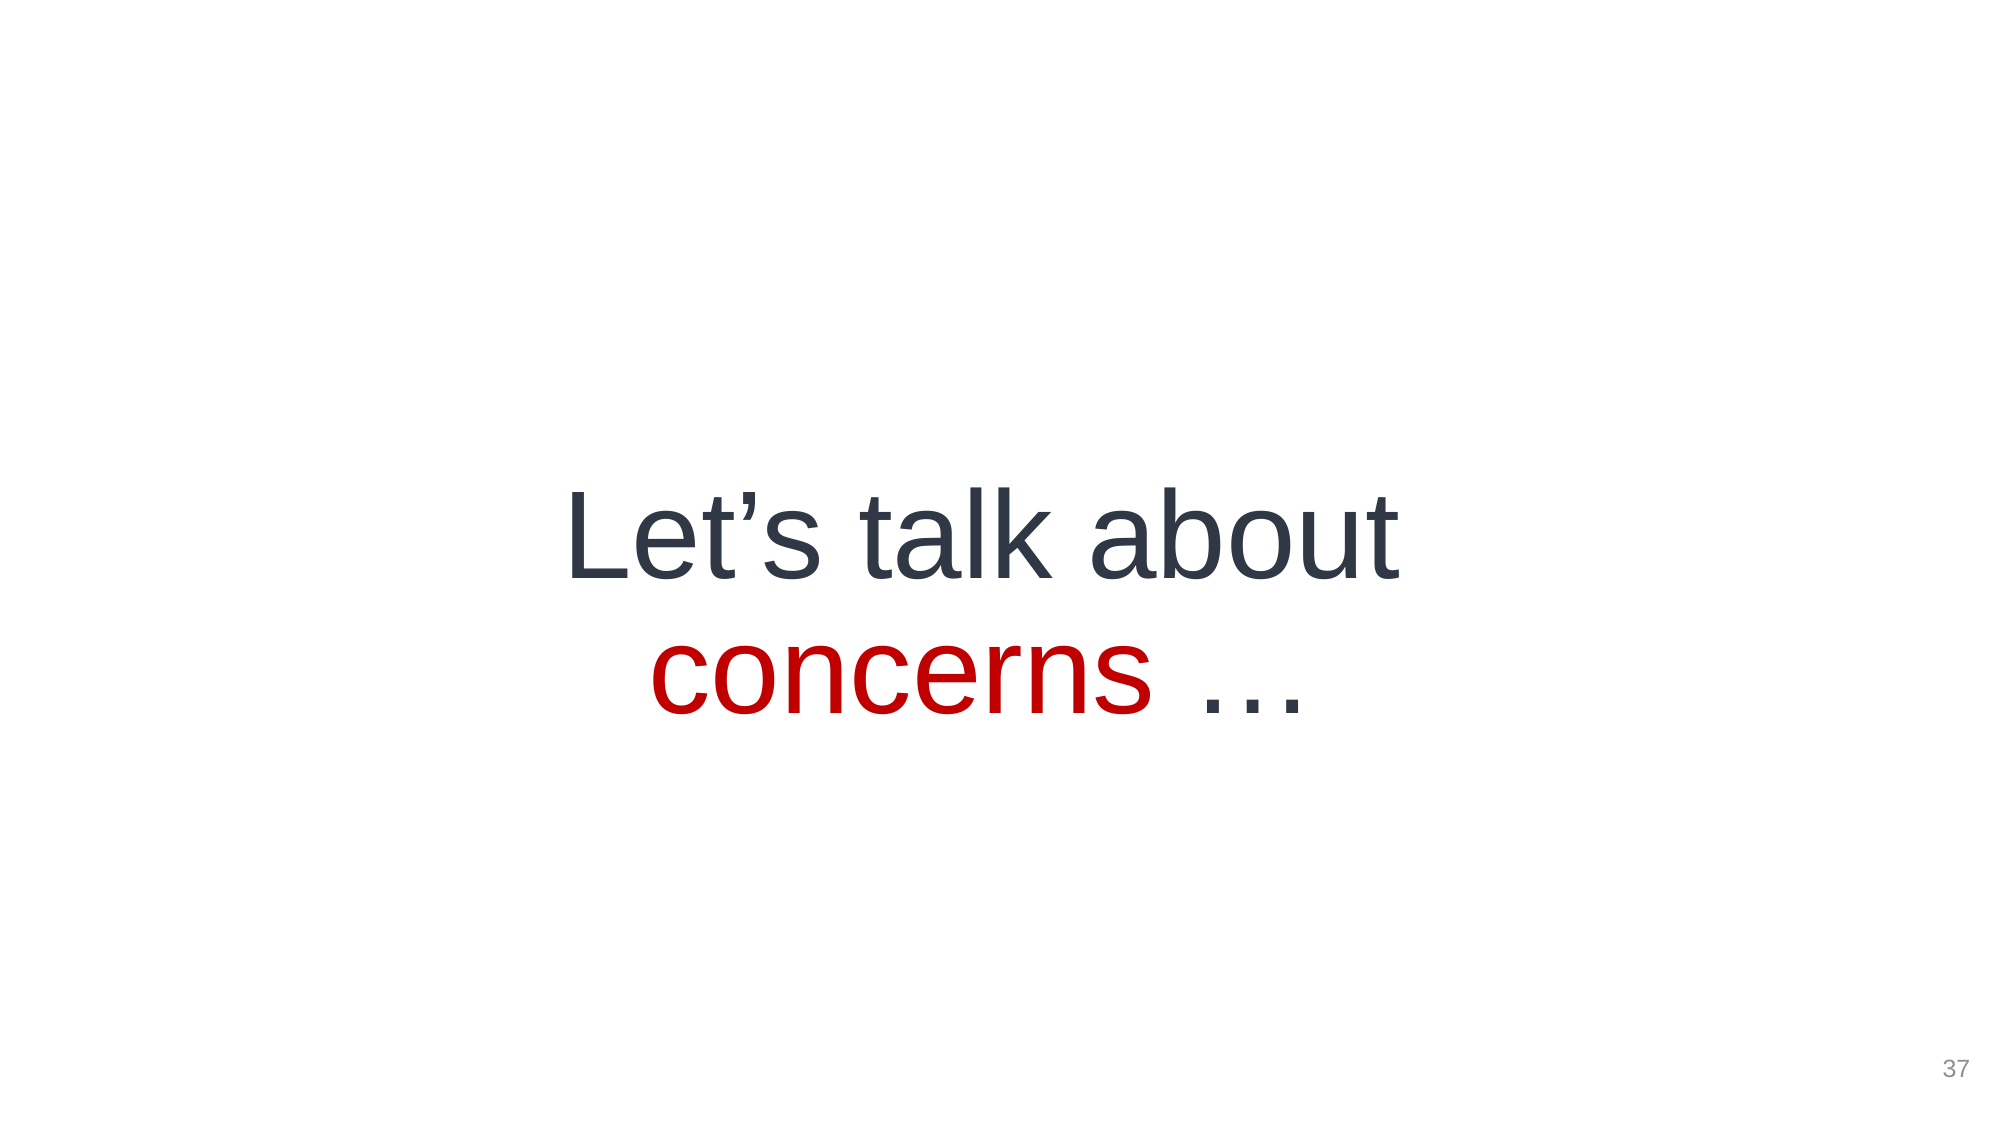

# Let’s talk about concerns …

37